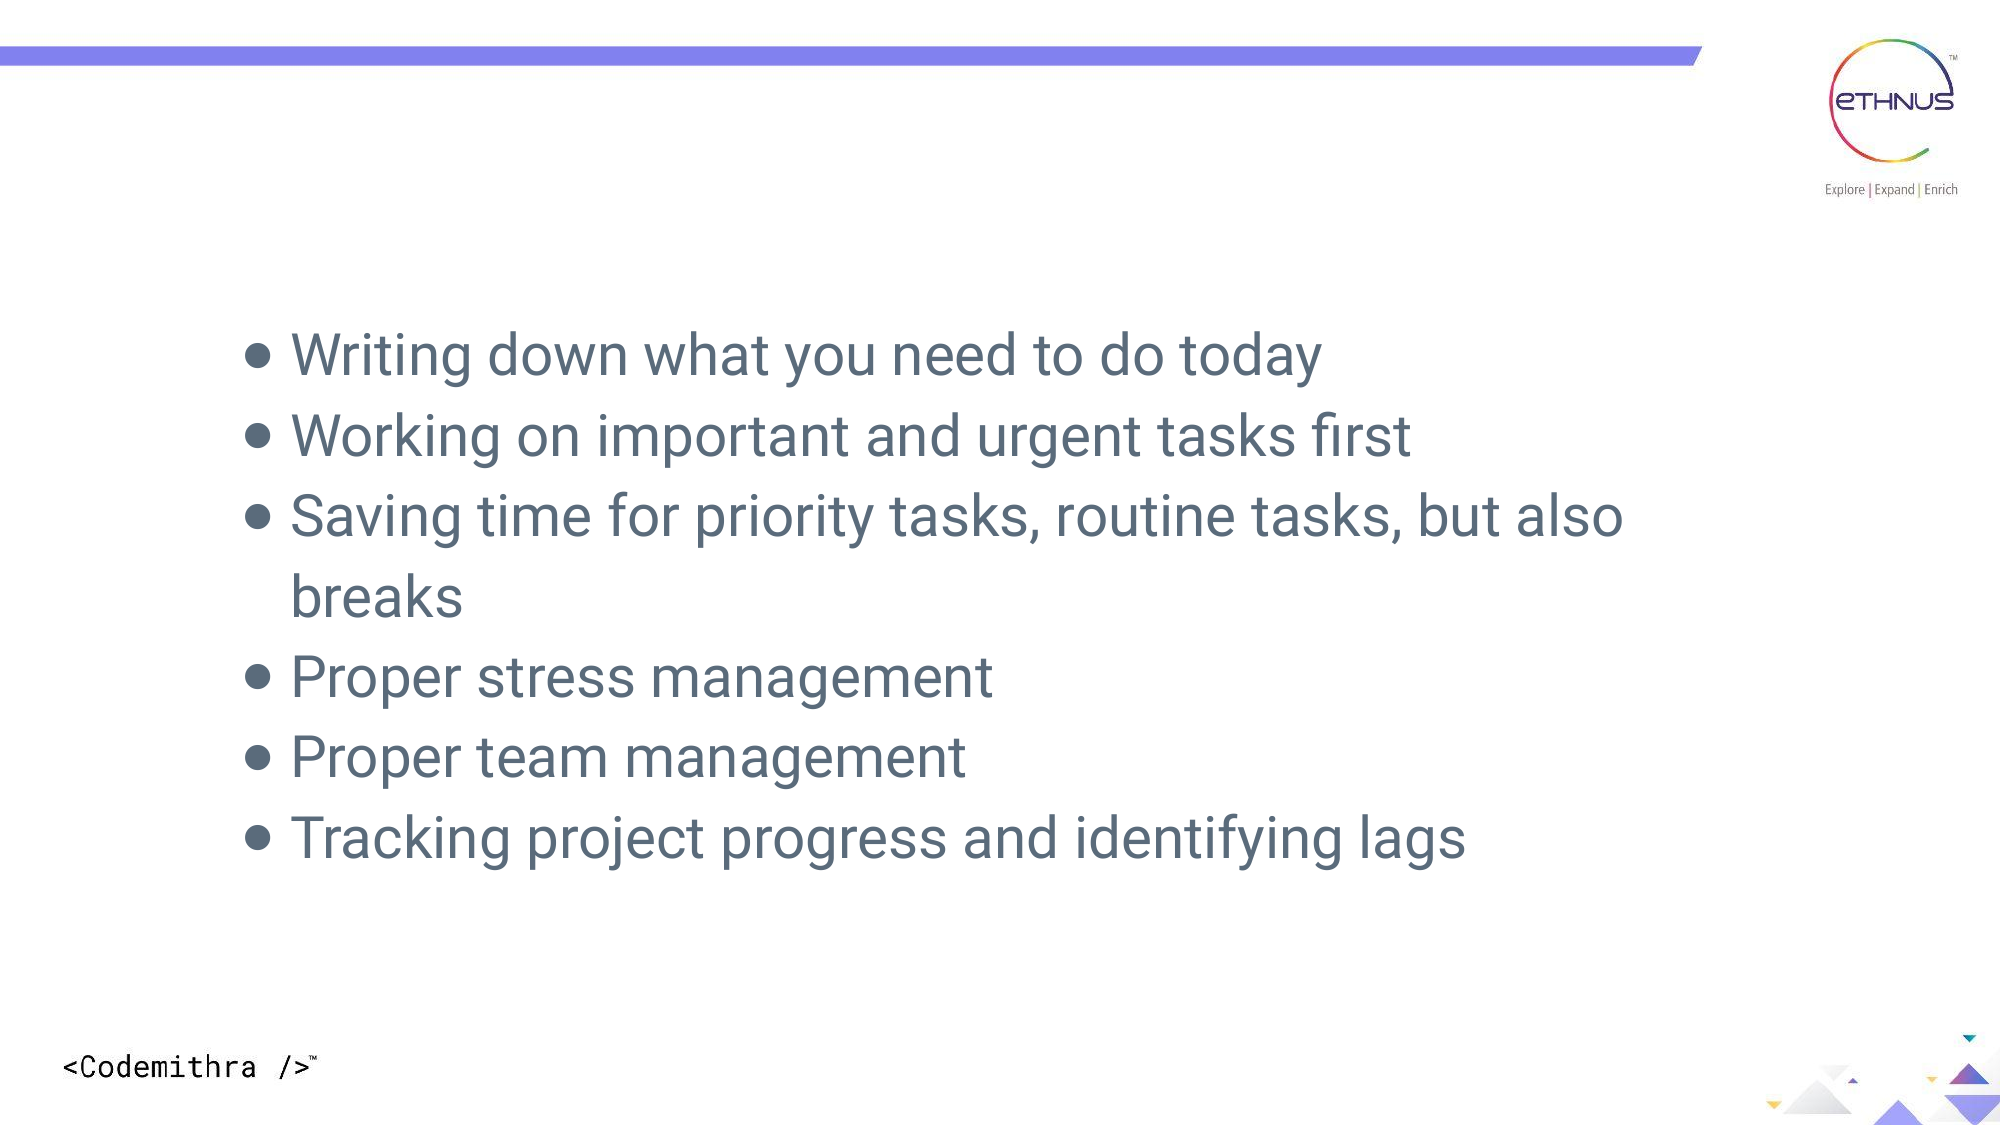

#
Writing down what you need to do today
Working on important and urgent tasks first
Saving time for priority tasks, routine tasks, but also breaks
Proper stress management
Proper team management
Tracking project progress and identifying lags